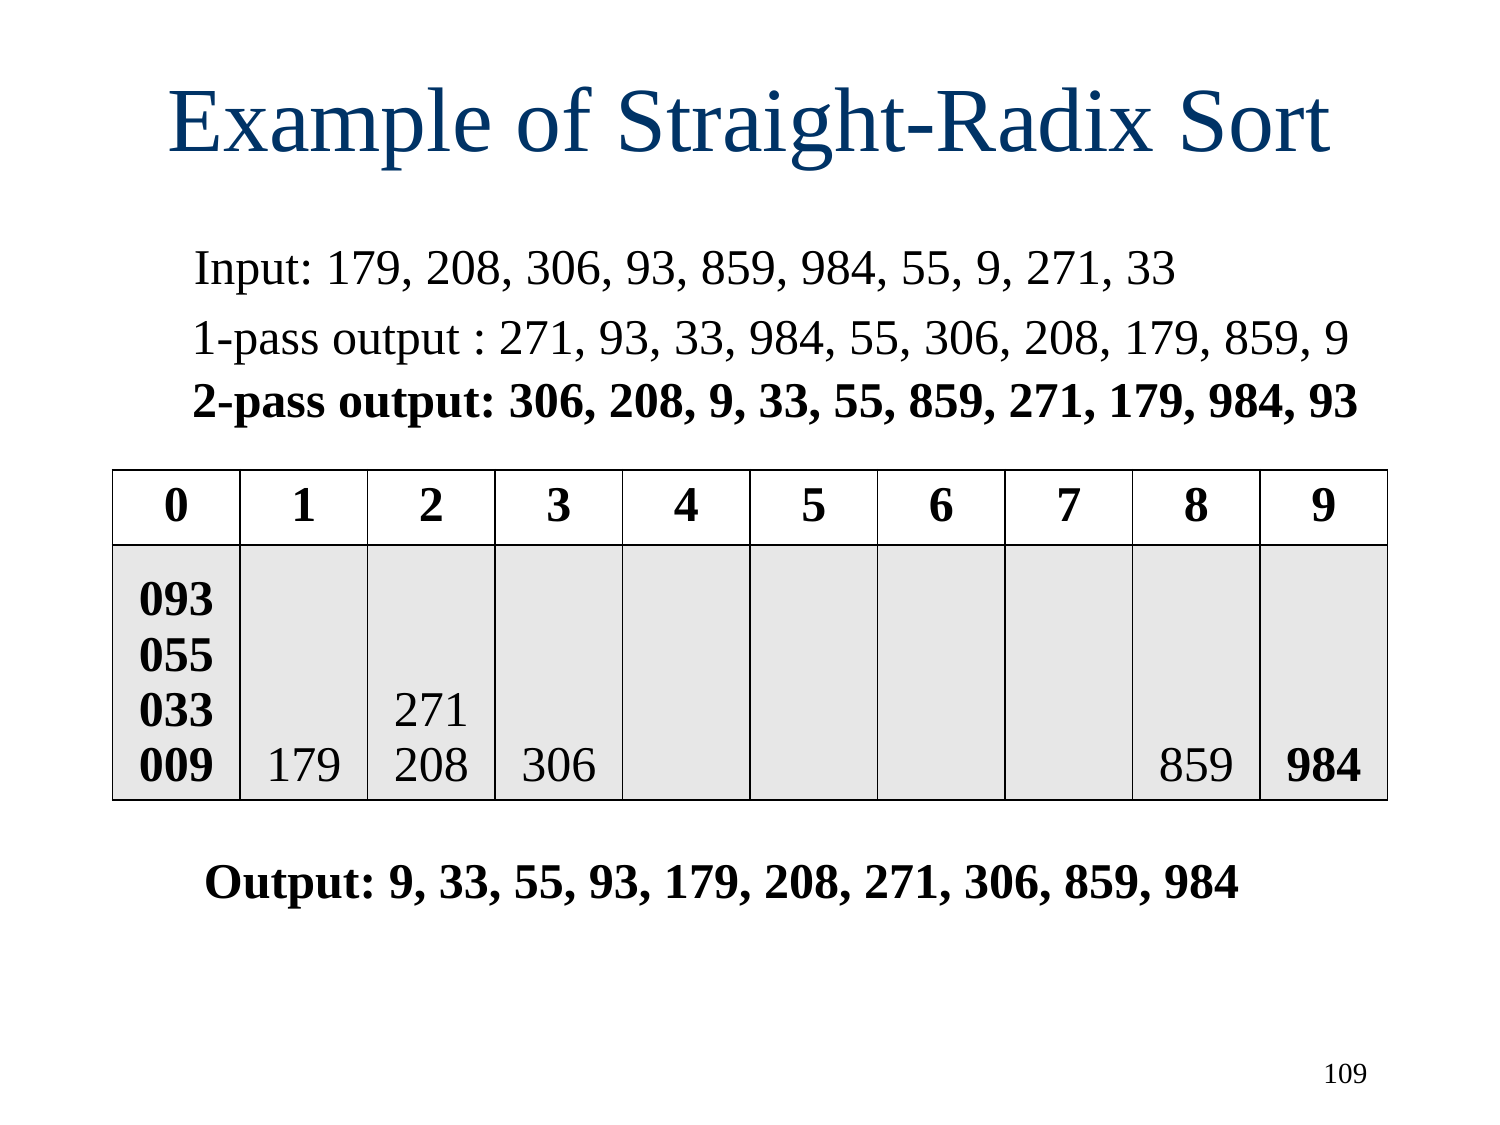

# Example of Straight-Radix Sort
Input: 179, 208, 306, 93, 859, 984, 55, 9, 271, 33
1-pass output : 271, 93, 33, 984, 55, 306, 208, 179, 859, 9
2-pass output: 306, 208, 9, 33, 55, 859, 271, 179, 984, 93
| 0 | 1 | 2 | 3 | 4 | 5 | 6 | 7 | 8 | 9 |
| --- | --- | --- | --- | --- | --- | --- | --- | --- | --- |
| 093 055 033 009 | 179 | 271 208 | 306 |  |  |  |  | 859 | 984 |
Output: 9, 33, 55, 93, 179, 208, 271, 306, 859, 984
109